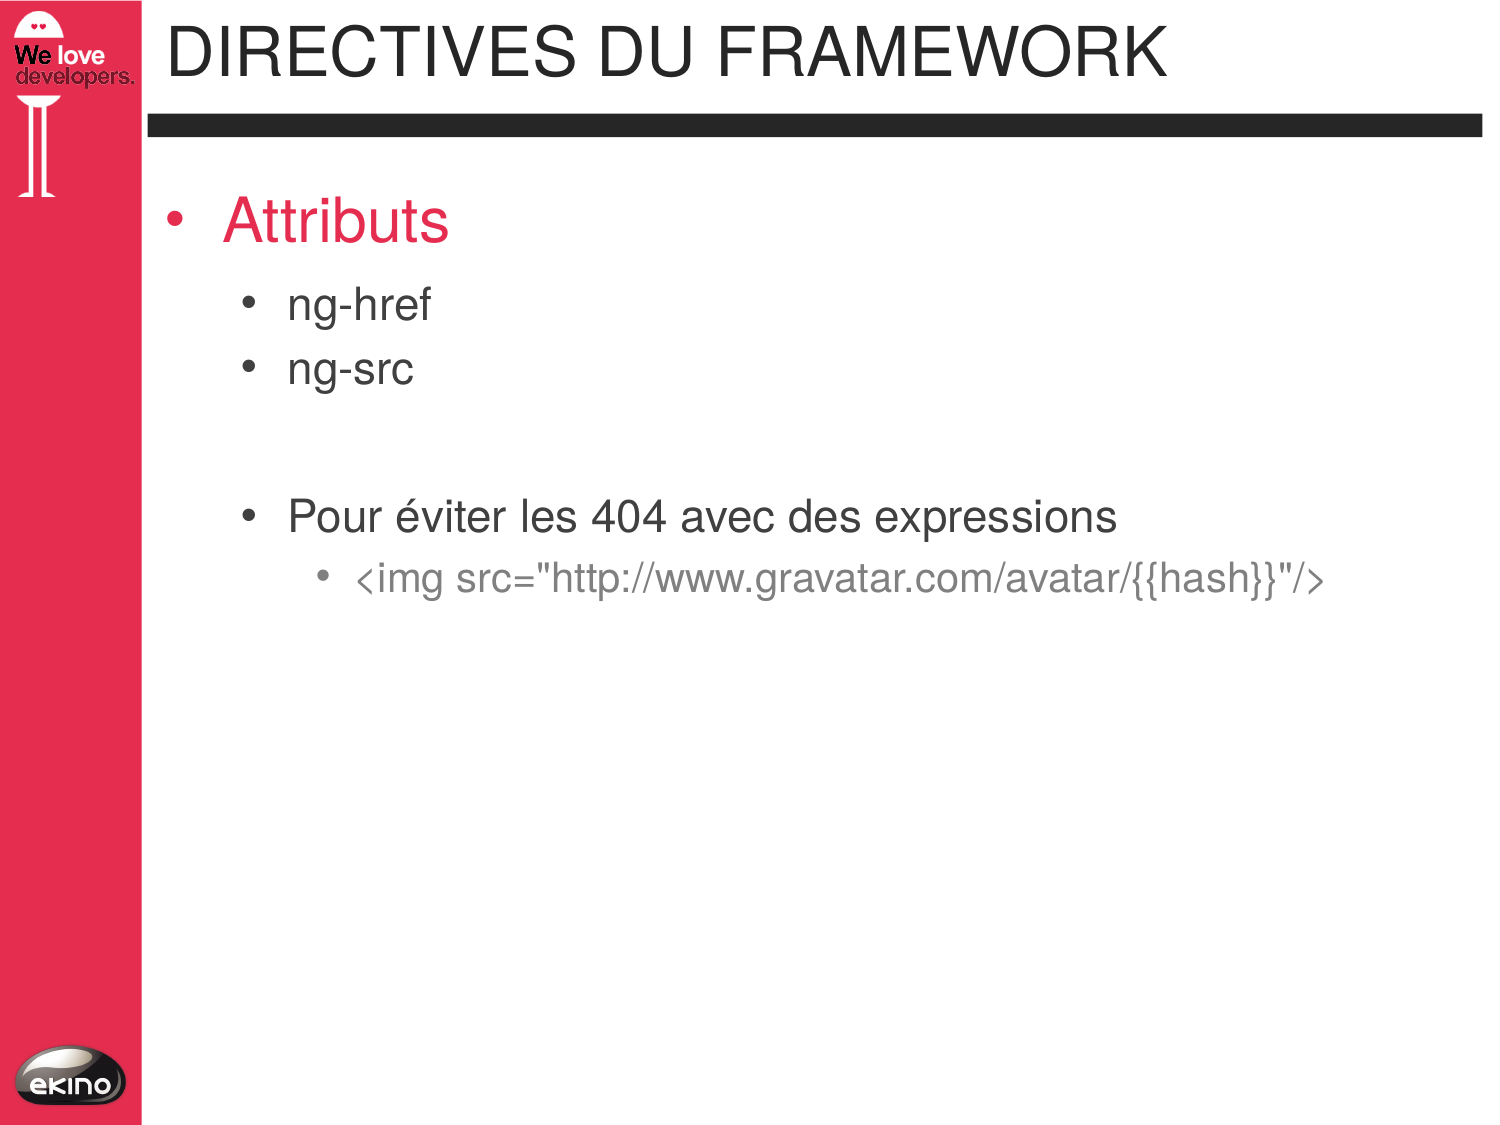

# Directives du framework
Attributs
ng-href
ng-src

Pour éviter les 404 avec des expressions
<img src="http://www.gravatar.com/avatar/{{hash}}"/>